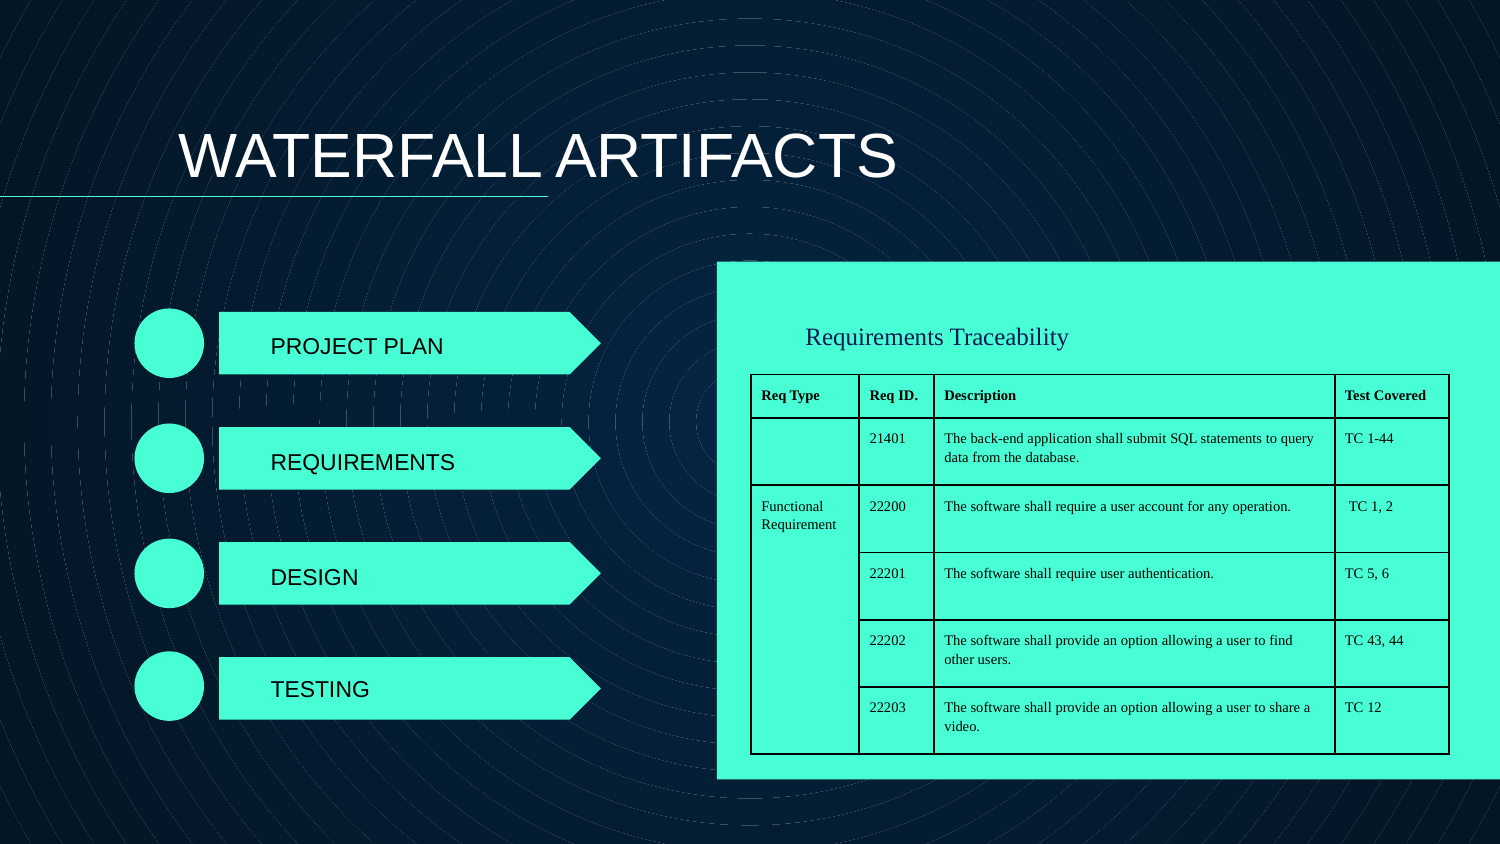

WATERFALL ARTIFACTS
Requirements Traceability

# PROJECT PLAN
| Req Type | Req ID. | Description | Test Covered |
| --- | --- | --- | --- |
|  | 21401 | The back-end application shall submit SQL statements to query data from the database. | TC 1-44 |
| Functional Requirement | 22200 | The software shall require a user account for any operation. | TC 1, 2 |
|  | 22201 | The software shall require user authentication. | TC 5, 6 |
|  | 22202 | The software shall provide an option allowing a user to find other users. | TC 43, 44 |
|  | 22203 | The software shall provide an option allowing a user to share a video. | TC 12 |

REQUIREMENTS

DESIGN

TESTING